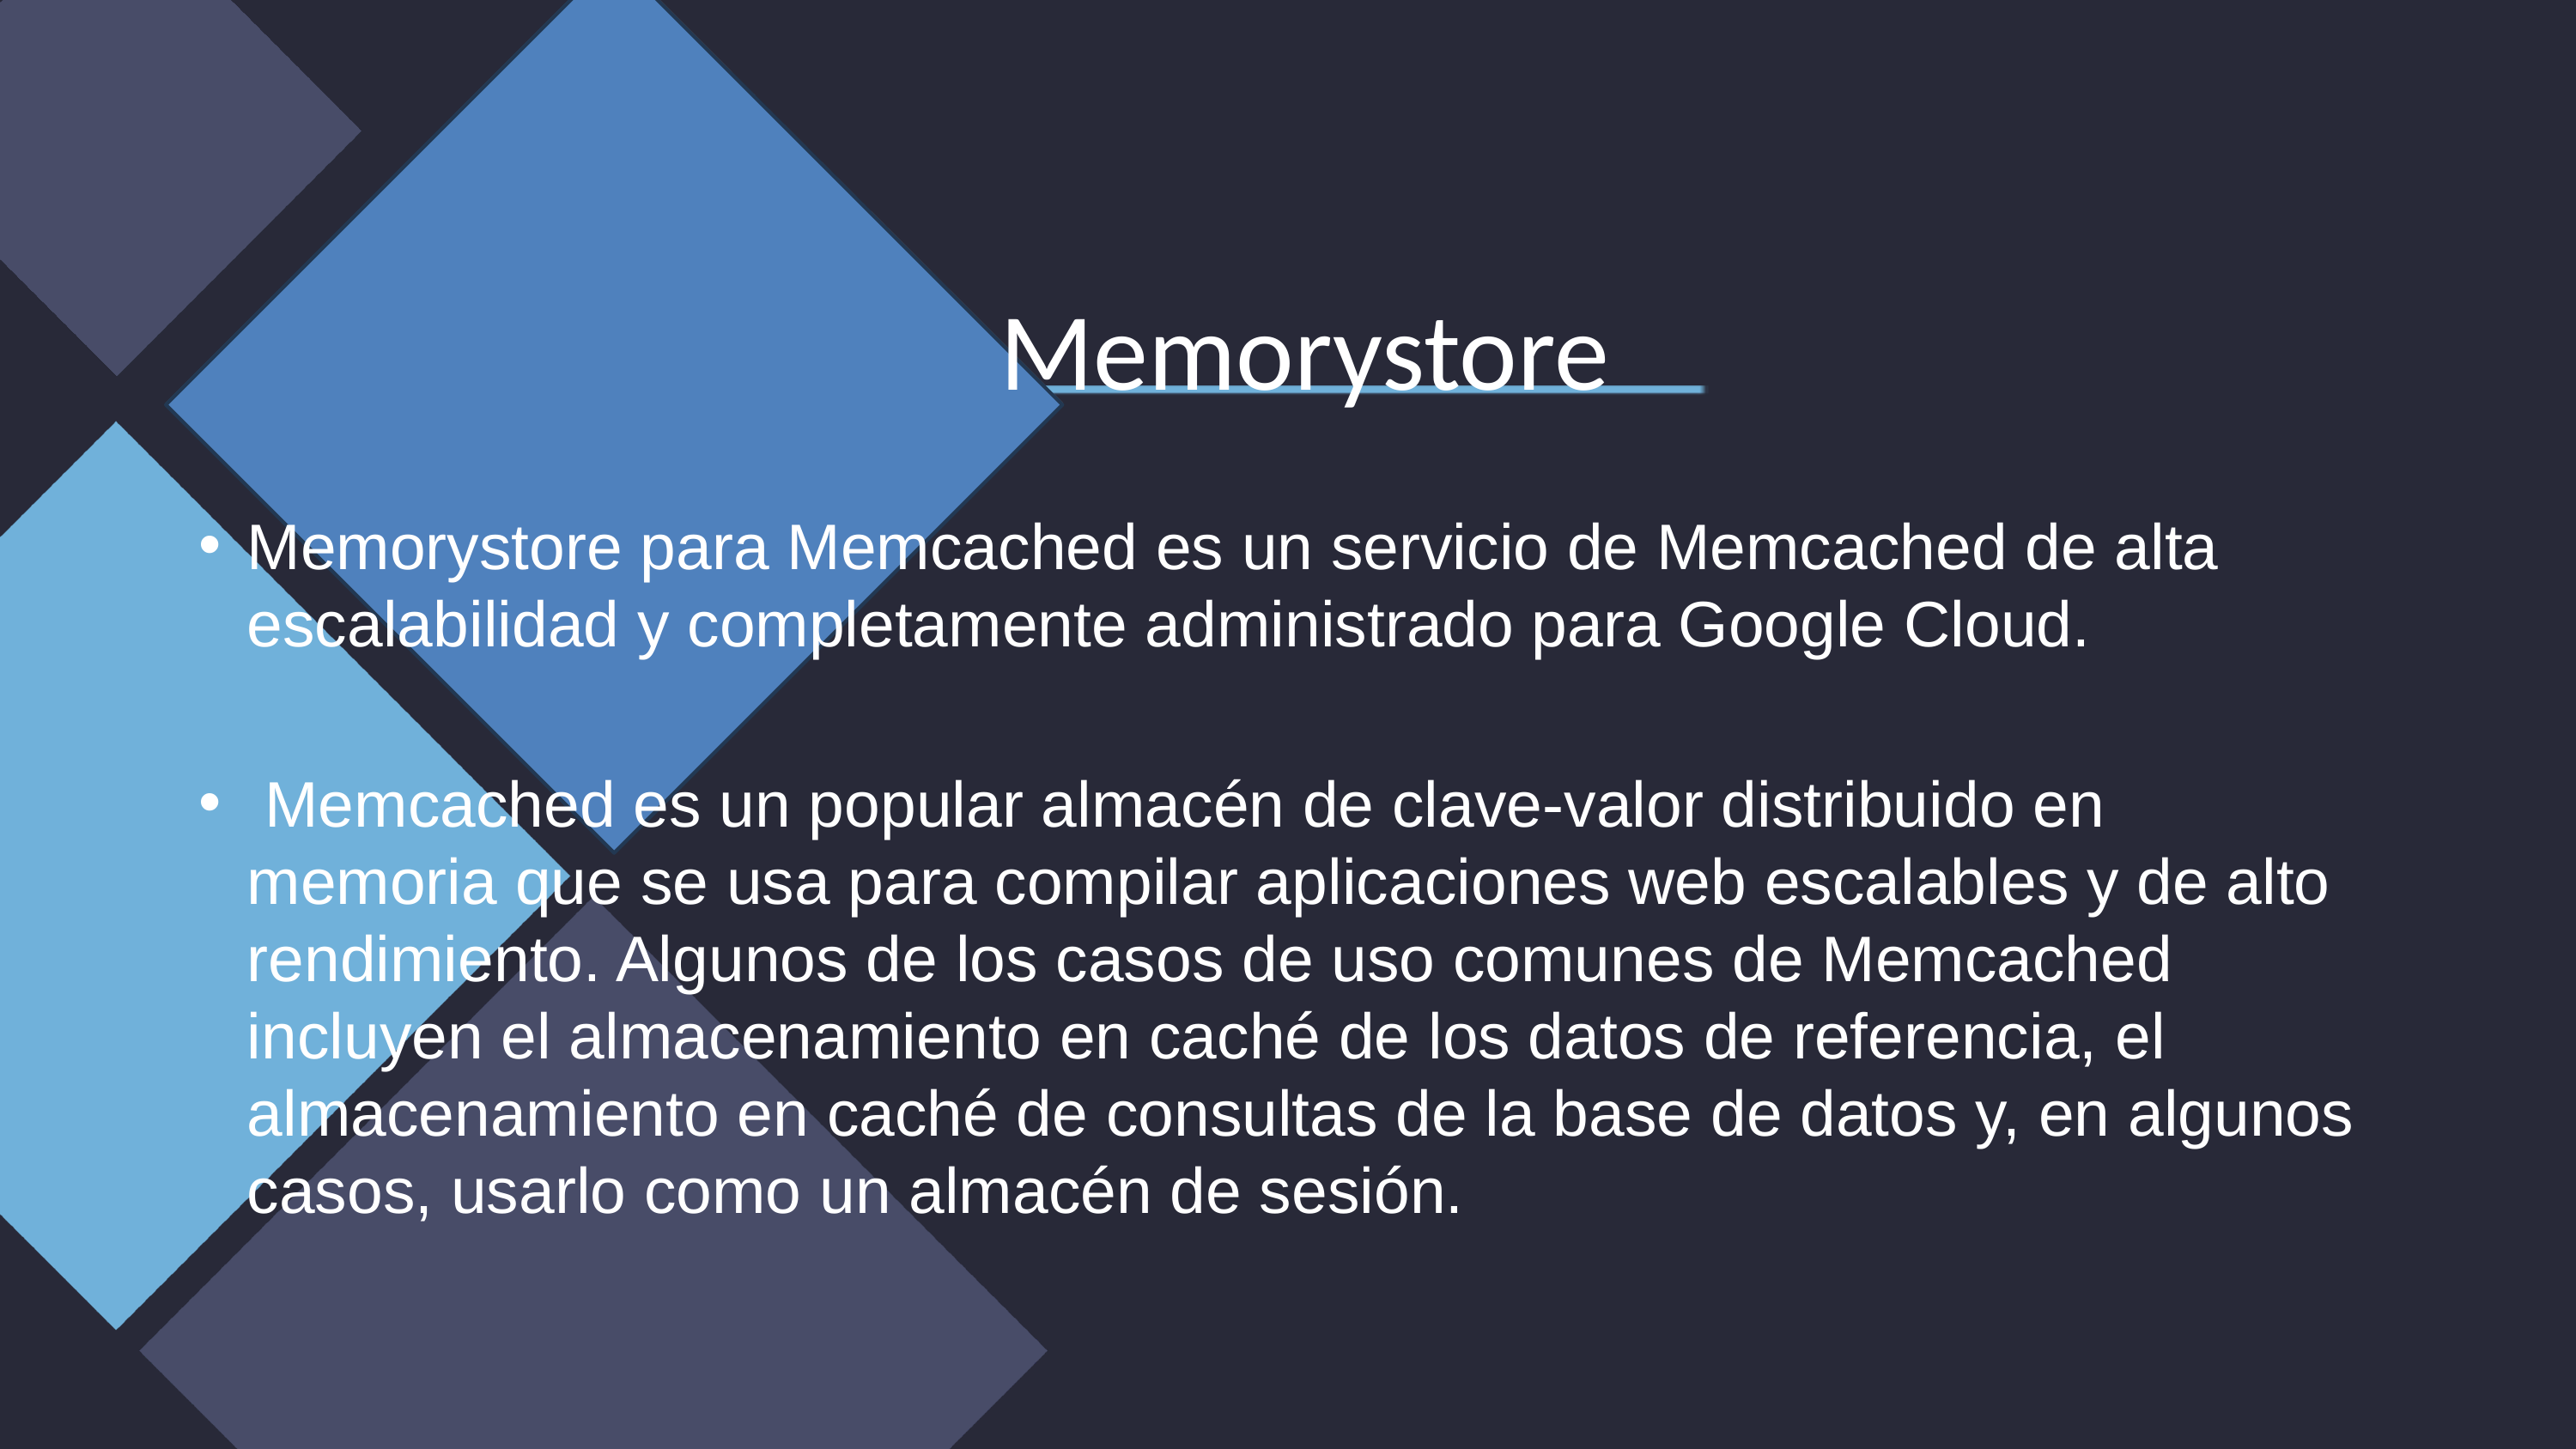

Memorystore

Memorystore para Memcached es un servicio de Memcached de alta escalabilidad y completamente administrado para Google Cloud.

 Memcached es un popular almacén de clave-valor distribuido en memoria que se usa para compilar aplicaciones web escalables y de alto rendimiento. Algunos de los casos de uso comunes de Memcached incluyen el almacenamiento en caché de los datos de referencia, el almacenamiento en caché de consultas de la base de datos y, en algunos casos, usarlo como un almacén de sesión.